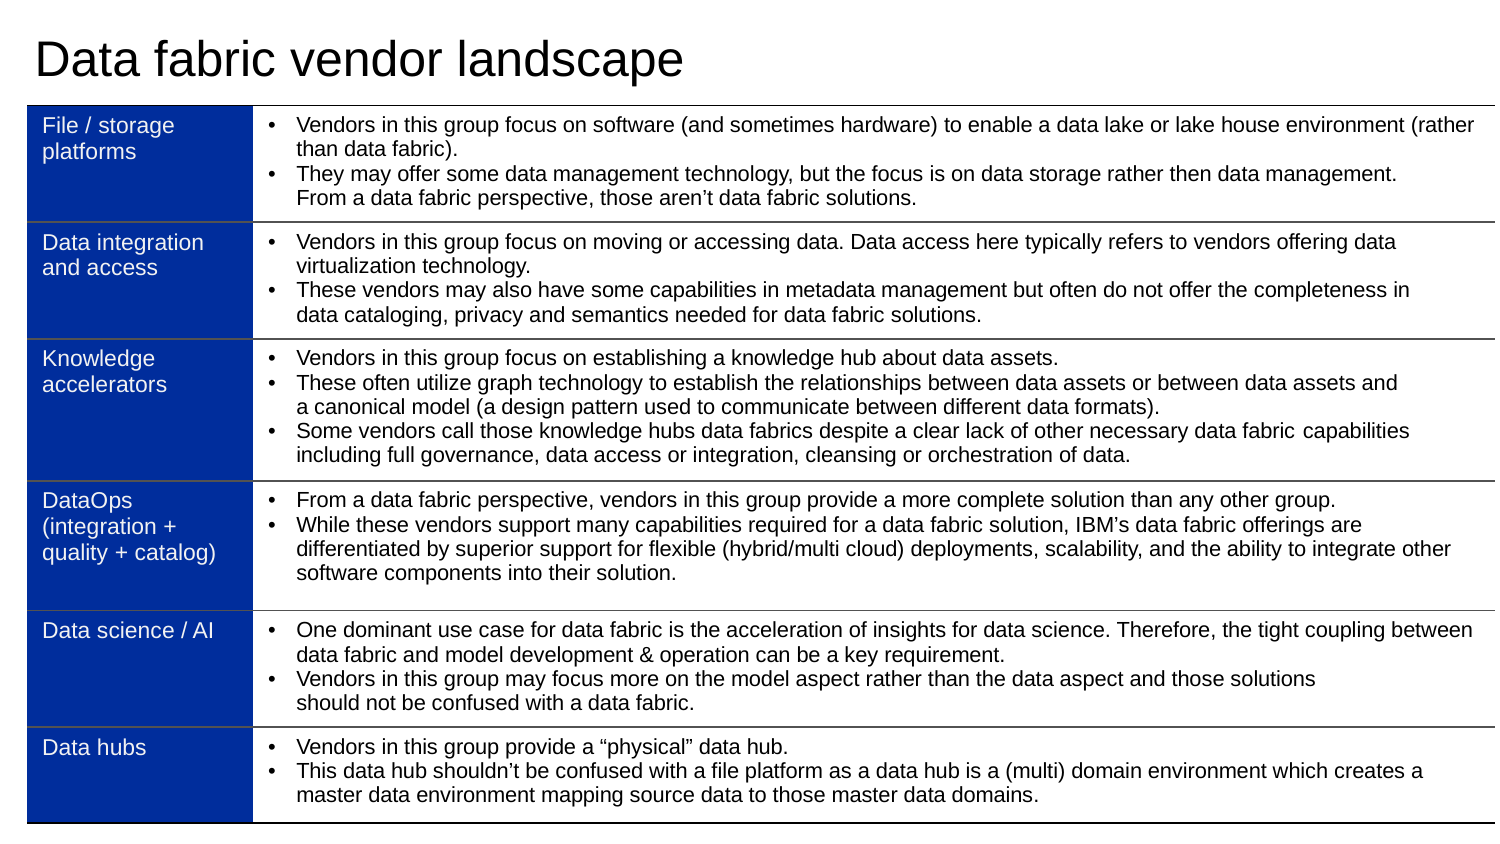

# Data fabric vendor landscape
| File / storage platforms | Vendors in this group focus on software (and sometimes hardware) to enable a data lake or lake house environment (rather than data fabric). They may offer some data management technology, but the focus is on data storage rather then data management. From a data fabric perspective, those aren’t data fabric solutions. |
| --- | --- |
| Data integration and access | Vendors in this group focus on moving or accessing data. Data access here typically refers to vendors offering data virtualization technology. These vendors may also have some capabilities in metadata management but often do not offer the completeness in data cataloging, privacy and semantics needed for data fabric solutions. |
| Knowledge accelerators | Vendors in this group focus on establishing a knowledge hub about data assets. These often utilize graph technology to establish the relationships between data assets or between data assets and a canonical model (a design pattern used to communicate between different data formats). Some vendors call those knowledge hubs data fabrics despite a clear lack of other necessary data fabric capabilities including full governance, data access or integration, cleansing or orchestration of data. |
| DataOps (integration + quality + catalog) | From a data fabric perspective, vendors in this group provide a more complete solution than any other group. While these vendors support many capabilities required for a data fabric solution, IBM’s data fabric offerings are differentiated by superior support for flexible (hybrid/multi cloud) deployments, scalability, and the ability to integrate other software components into their solution. |
| Data science / AI | One dominant use case for data fabric is the acceleration of insights for data science. Therefore, the tight coupling between data fabric and model development & operation can be a key requirement. Vendors in this group may focus more on the model aspect rather than the data aspect and those solutions should not be confused with a data fabric. |
| Data hubs | Vendors in this group provide a “physical” data hub. This data hub shouldn’t be confused with a file platform as a data hub is a (multi) domain environment which creates a master data environment mapping source data to those master data domains. |